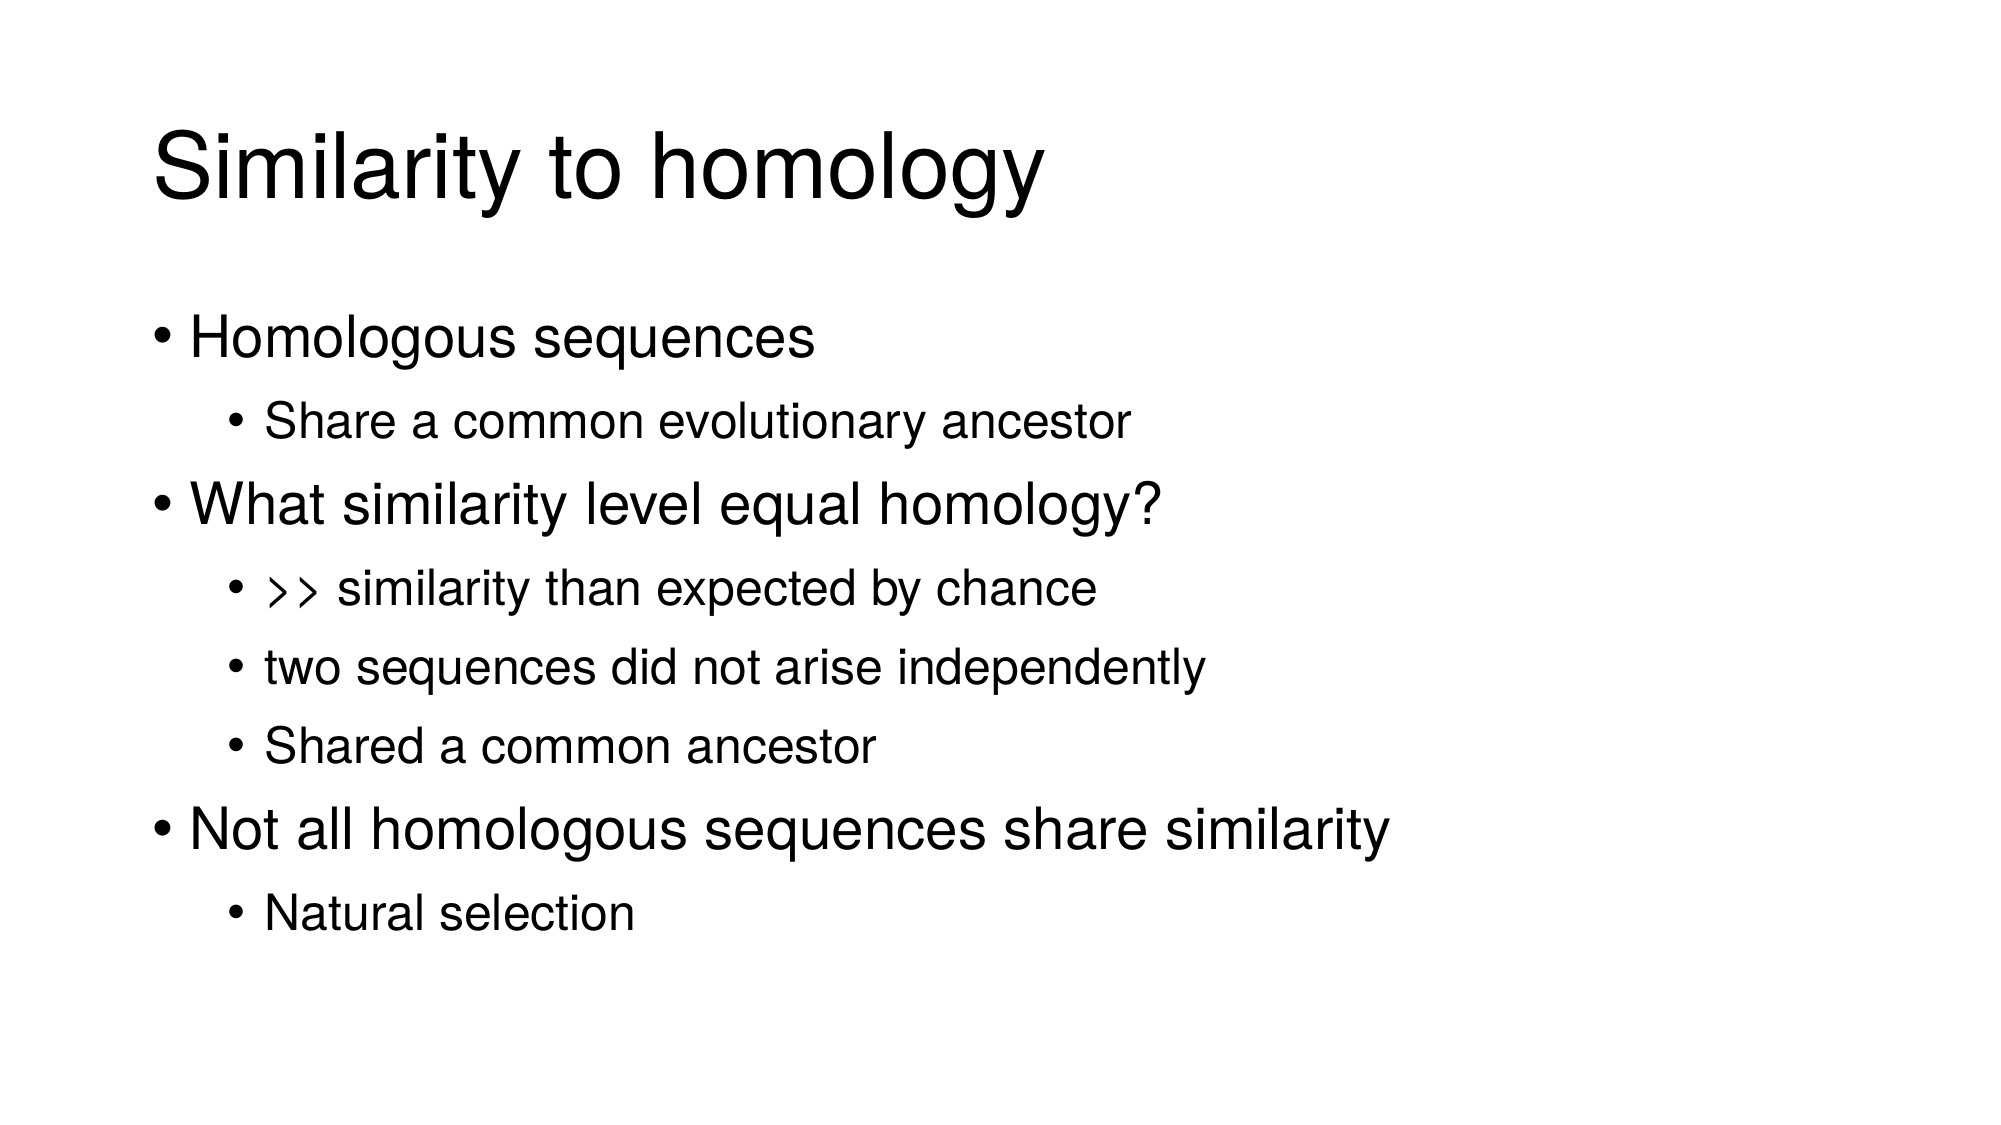

# Similarity to homology
Homologous sequences
Share a common evolutionary ancestor
What similarity level equal homology?
>> similarity than expected by chance
two sequences did not arise independently
Shared a common ancestor
Not all homologous sequences share similarity
Natural selection